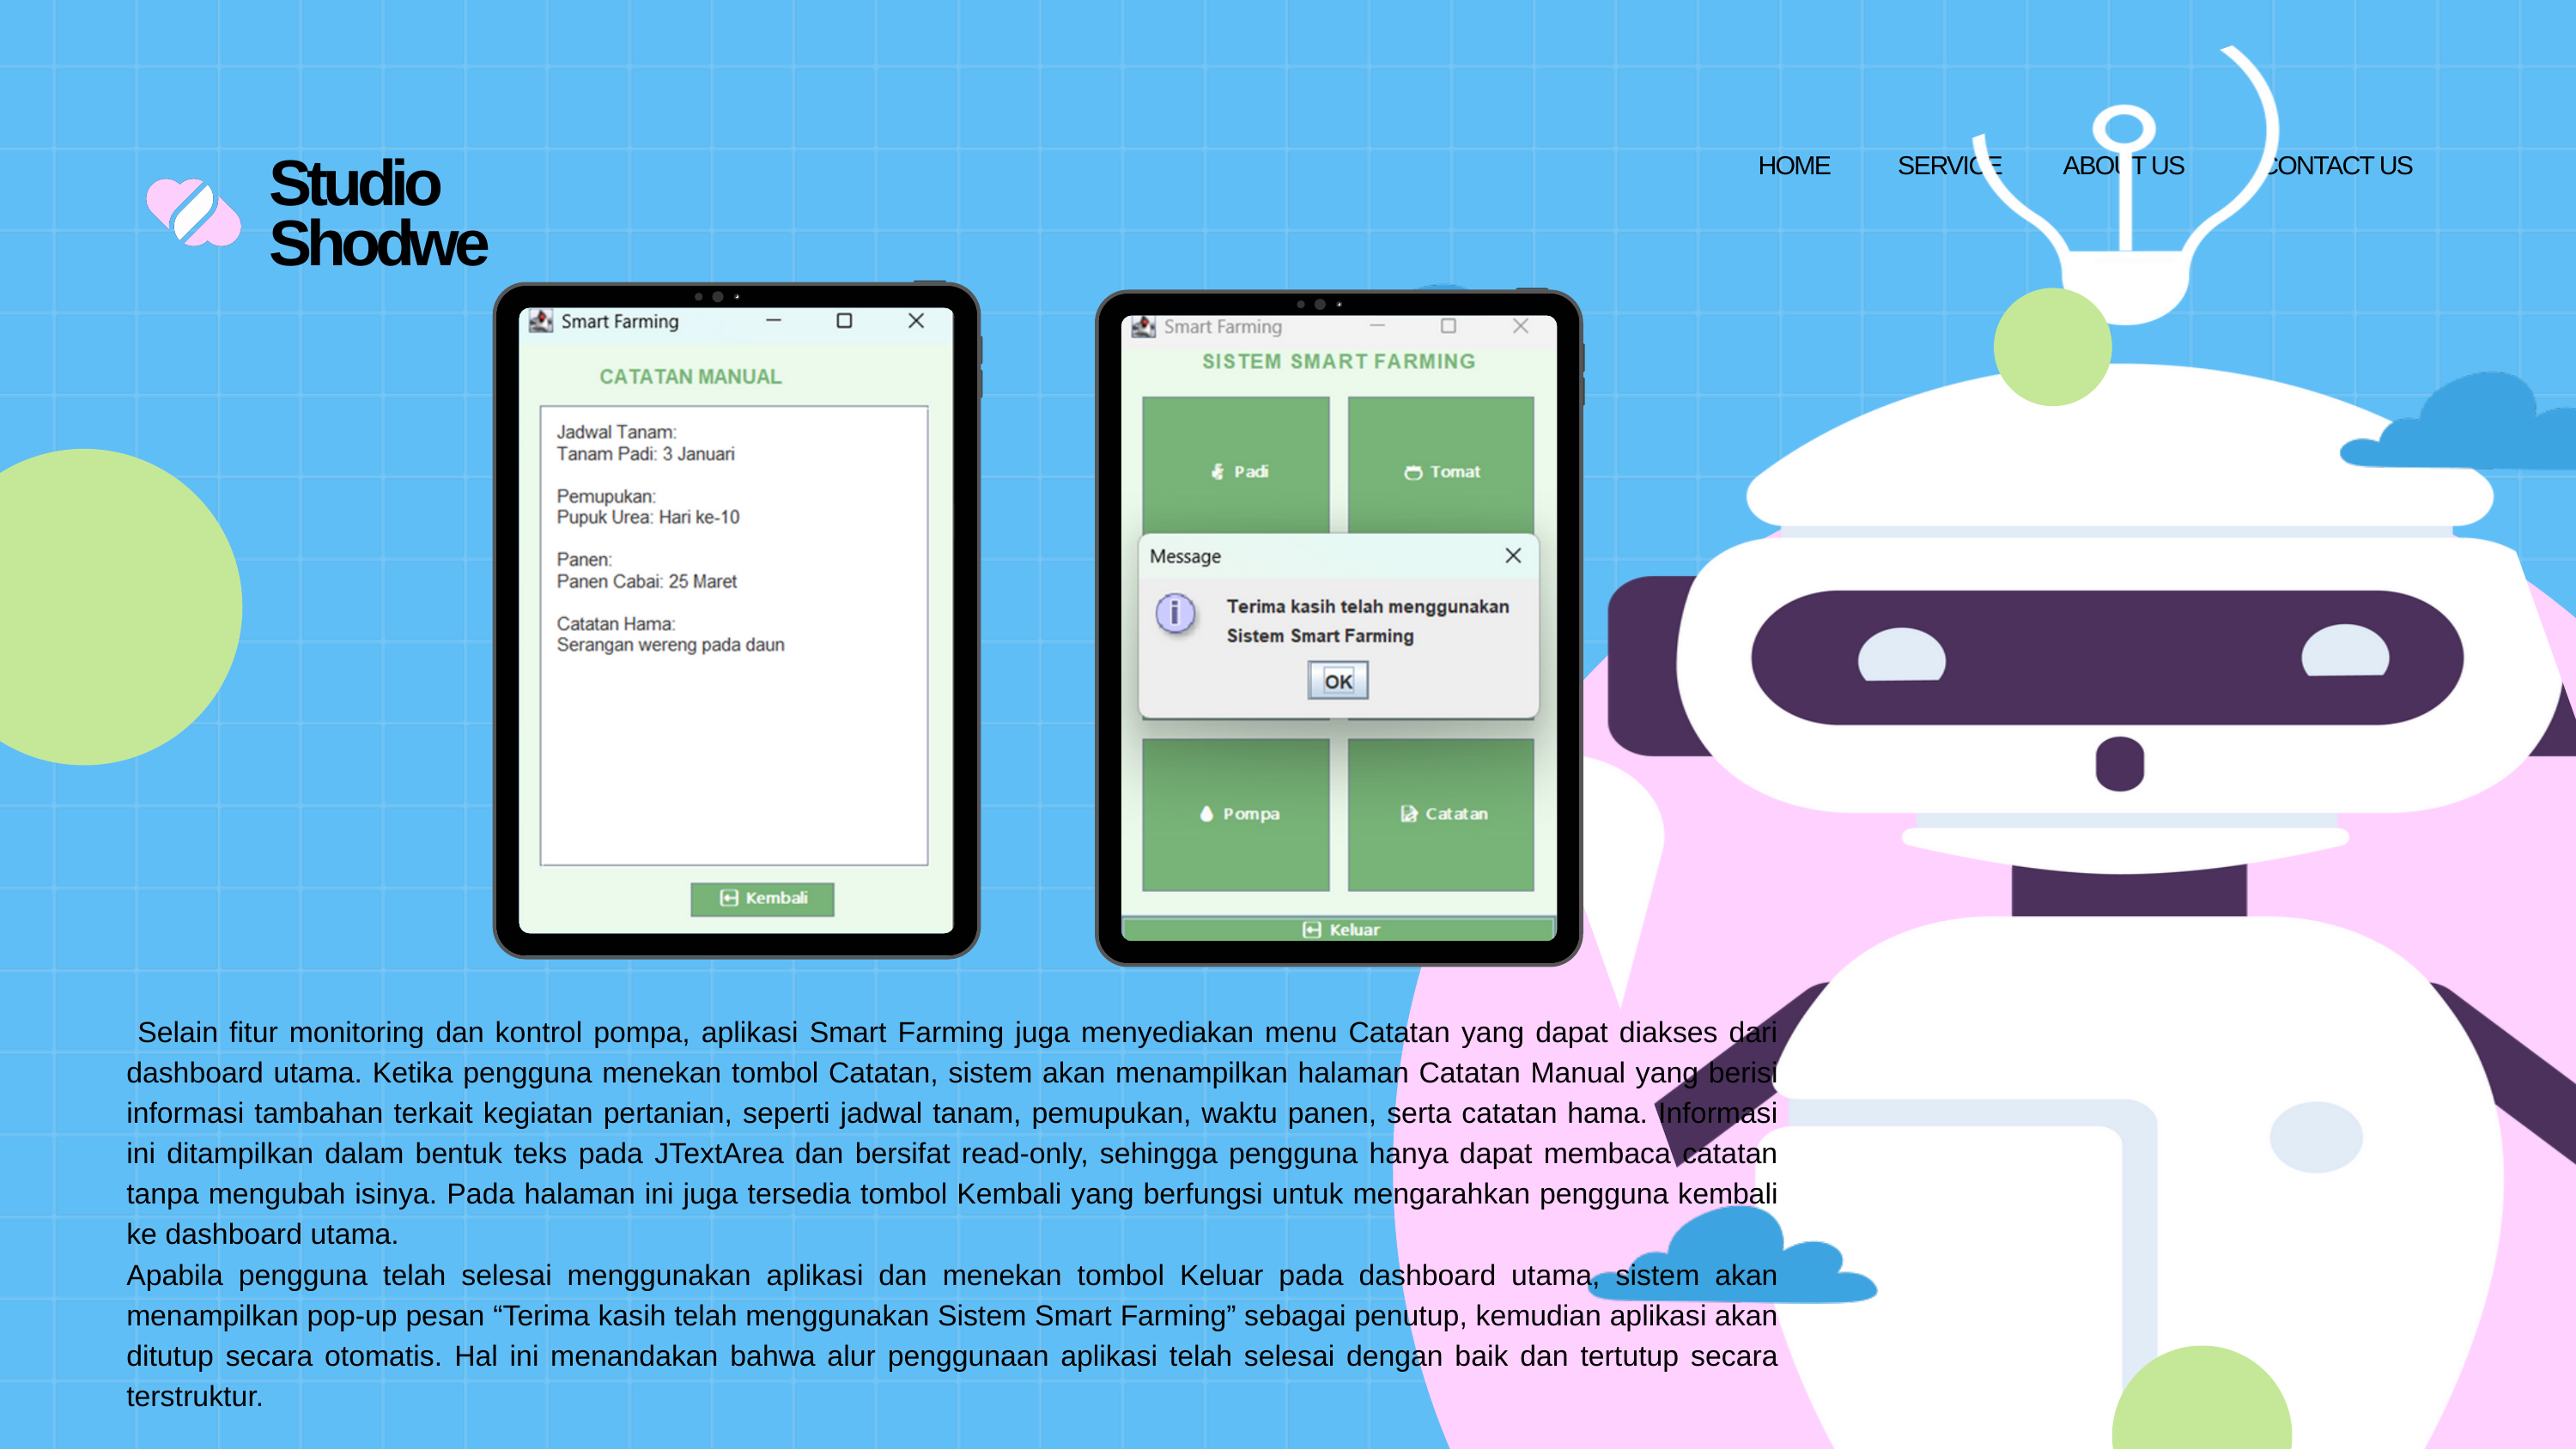

HOME
SERVICE
ABOUT US
CONTACT US
Studio Shodwe

 Selain fitur monitoring dan kontrol pompa, aplikasi Smart Farming juga menyediakan menu Catatan yang dapat diakses dari dashboard utama. Ketika pengguna menekan tombol Catatan, sistem akan menampilkan halaman Catatan Manual yang berisi informasi tambahan terkait kegiatan pertanian, seperti jadwal tanam, pemupukan, waktu panen, serta catatan hama. Informasi ini ditampilkan dalam bentuk teks pada JTextArea dan bersifat read-only, sehingga pengguna hanya dapat membaca catatan tanpa mengubah isinya. Pada halaman ini juga tersedia tombol Kembali yang berfungsi untuk mengarahkan pengguna kembali ke dashboard utama.
Apabila pengguna telah selesai menggunakan aplikasi dan menekan tombol Keluar pada dashboard utama, sistem akan menampilkan pop-up pesan “Terima kasih telah menggunakan Sistem Smart Farming” sebagai penutup, kemudian aplikasi akan ditutup secara otomatis. Hal ini menandakan bahwa alur penggunaan aplikasi telah selesai dengan baik dan tertutup secara terstruktur.

10